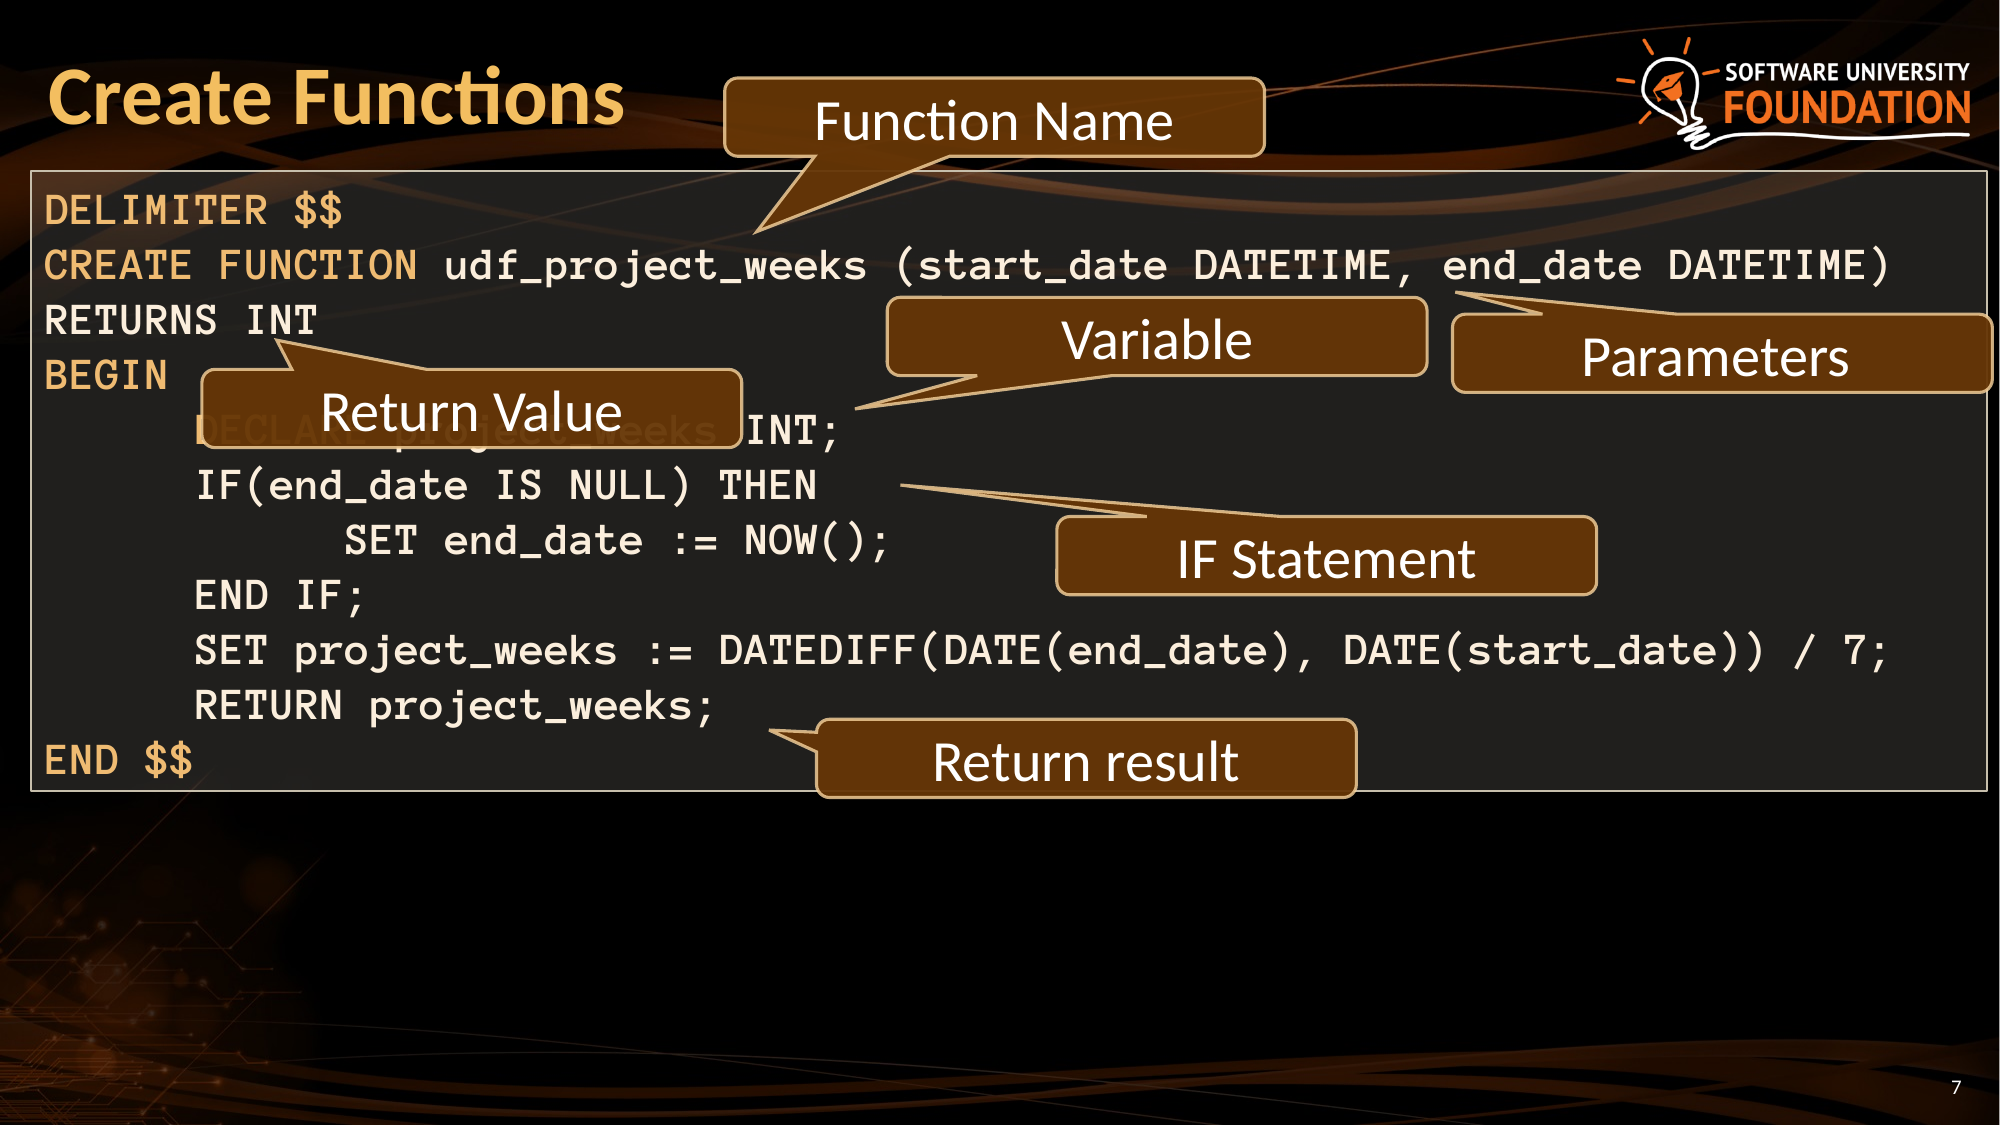

# Create Functions
Function Name
DELIMITER $$
CREATE FUNCTION udf_project_weeks (start_date DATETIME, end_date DATETIME)
RETURNS INT
BEGIN
	DECLARE project_weeks INT;
	IF(end_date IS NULL) THEN
		SET end_date := NOW();
	END IF;
	SET project_weeks := DATEDIFF(DATE(end_date), DATE(start_date)) / 7;
	RETURN project_weeks;
END $$
Variable
Parameters
Return Value
IF Statement
Return result
7